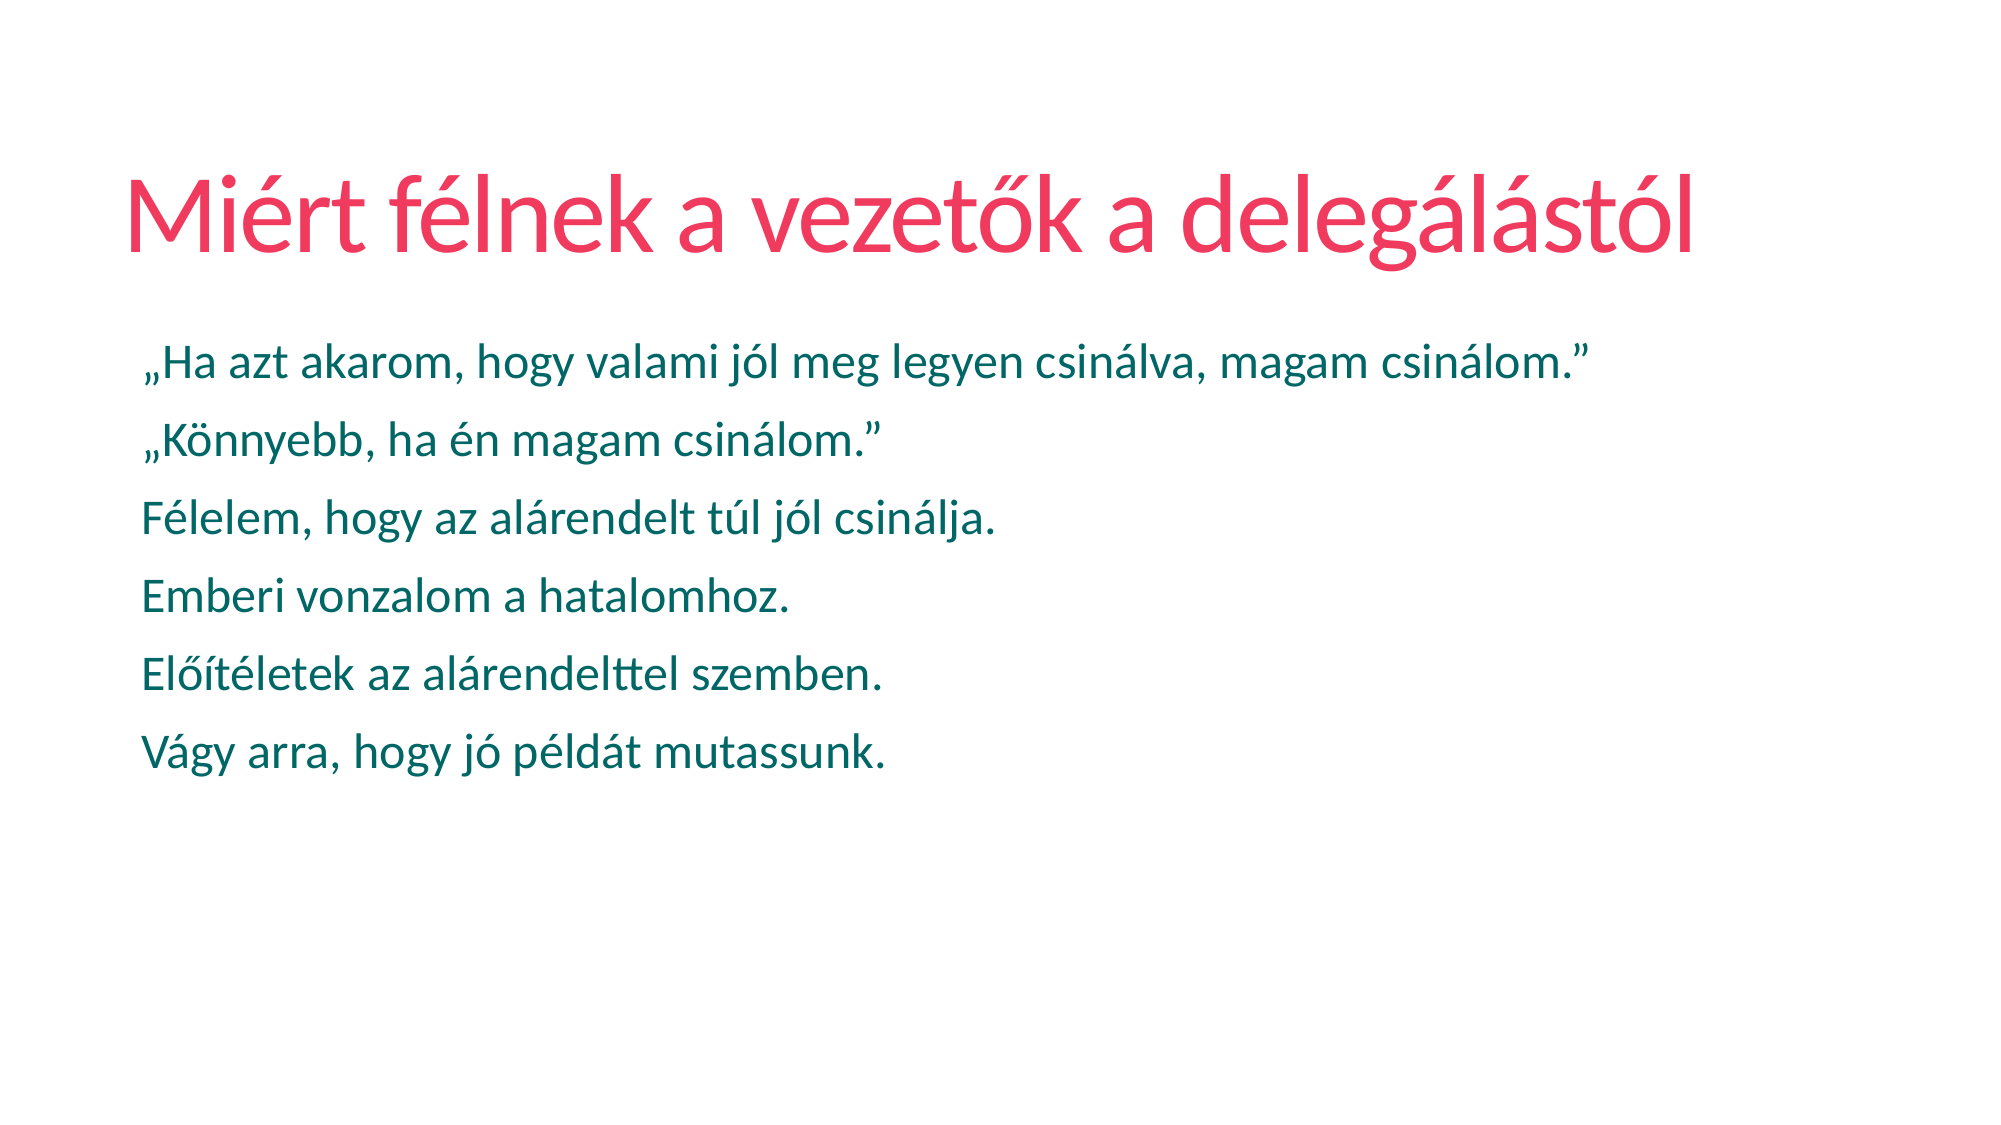

# Miért félnek a vezetők a delegálástól
„Ha azt akarom, hogy valami jól meg legyen csinálva, magam csinálom.”
„Könnyebb, ha én magam csinálom.”
Félelem, hogy az alárendelt túl jól csinálja.
Emberi vonzalom a hatalomhoz.
Előítéletek az alárendelttel szemben.
Vágy arra, hogy jó példát mutassunk.
Company Logo